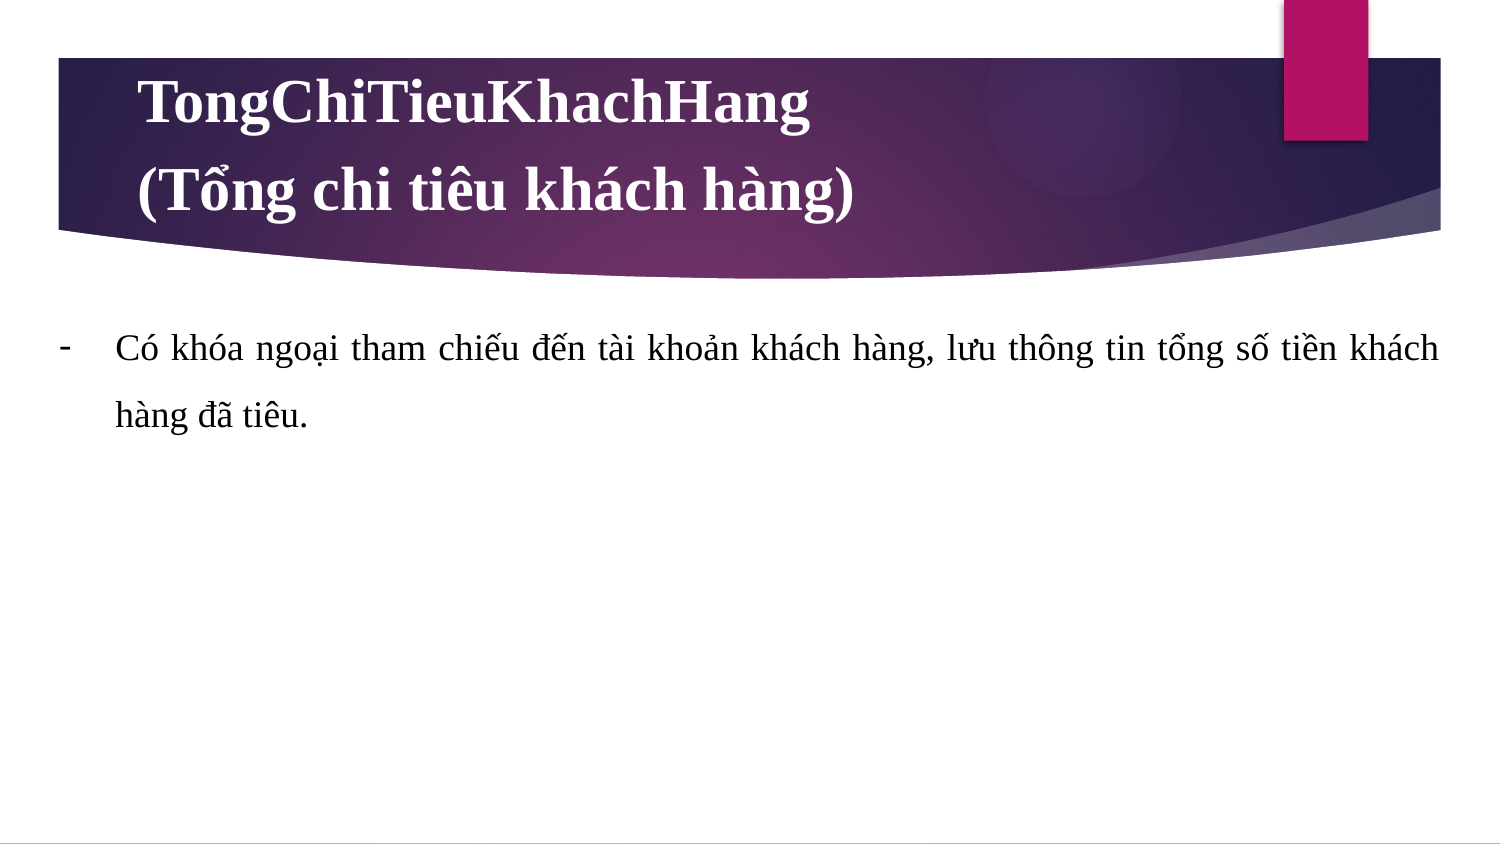

TongChiTieuKhachHang
(Tổng chi tiêu khách hàng)
Có khóa ngoại tham chiếu đến tài khoản khách hàng, lưu thông tin tổng số tiền khách hàng đã tiêu.